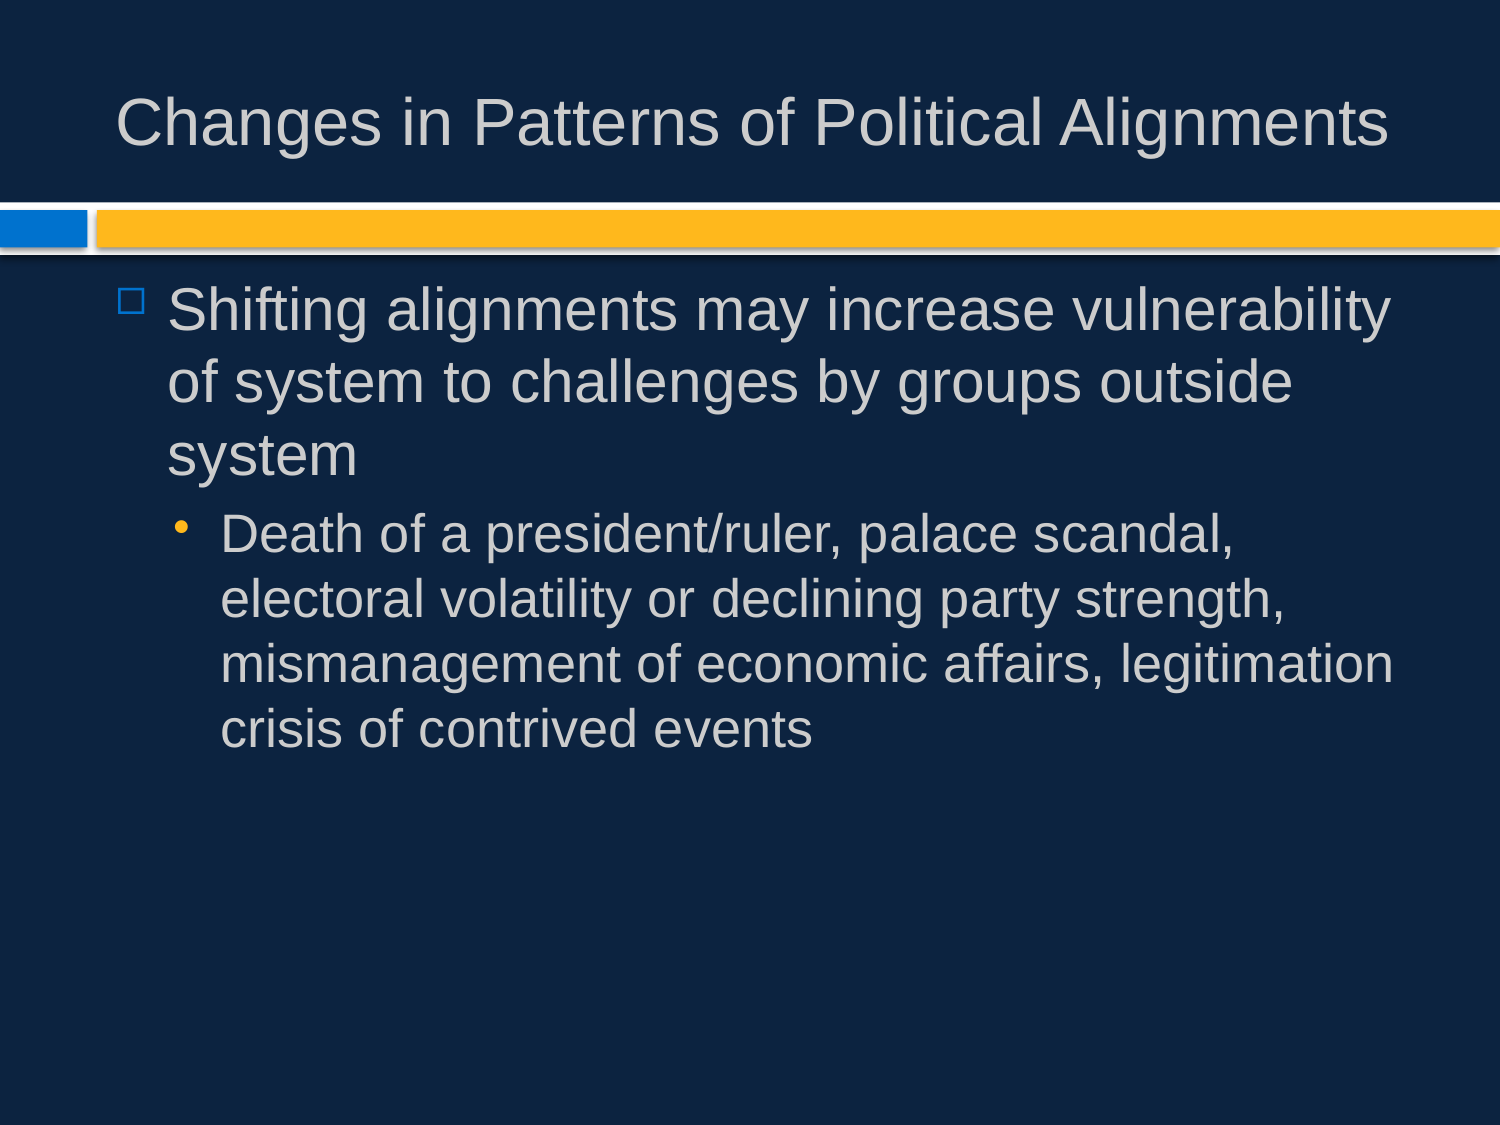

# Changes in Patterns of Political Alignments
Shifting alignments may increase vulnerability of system to challenges by groups outside system
Death of a president/ruler, palace scandal, electoral volatility or declining party strength, mismanagement of economic affairs, legitimation crisis of contrived events